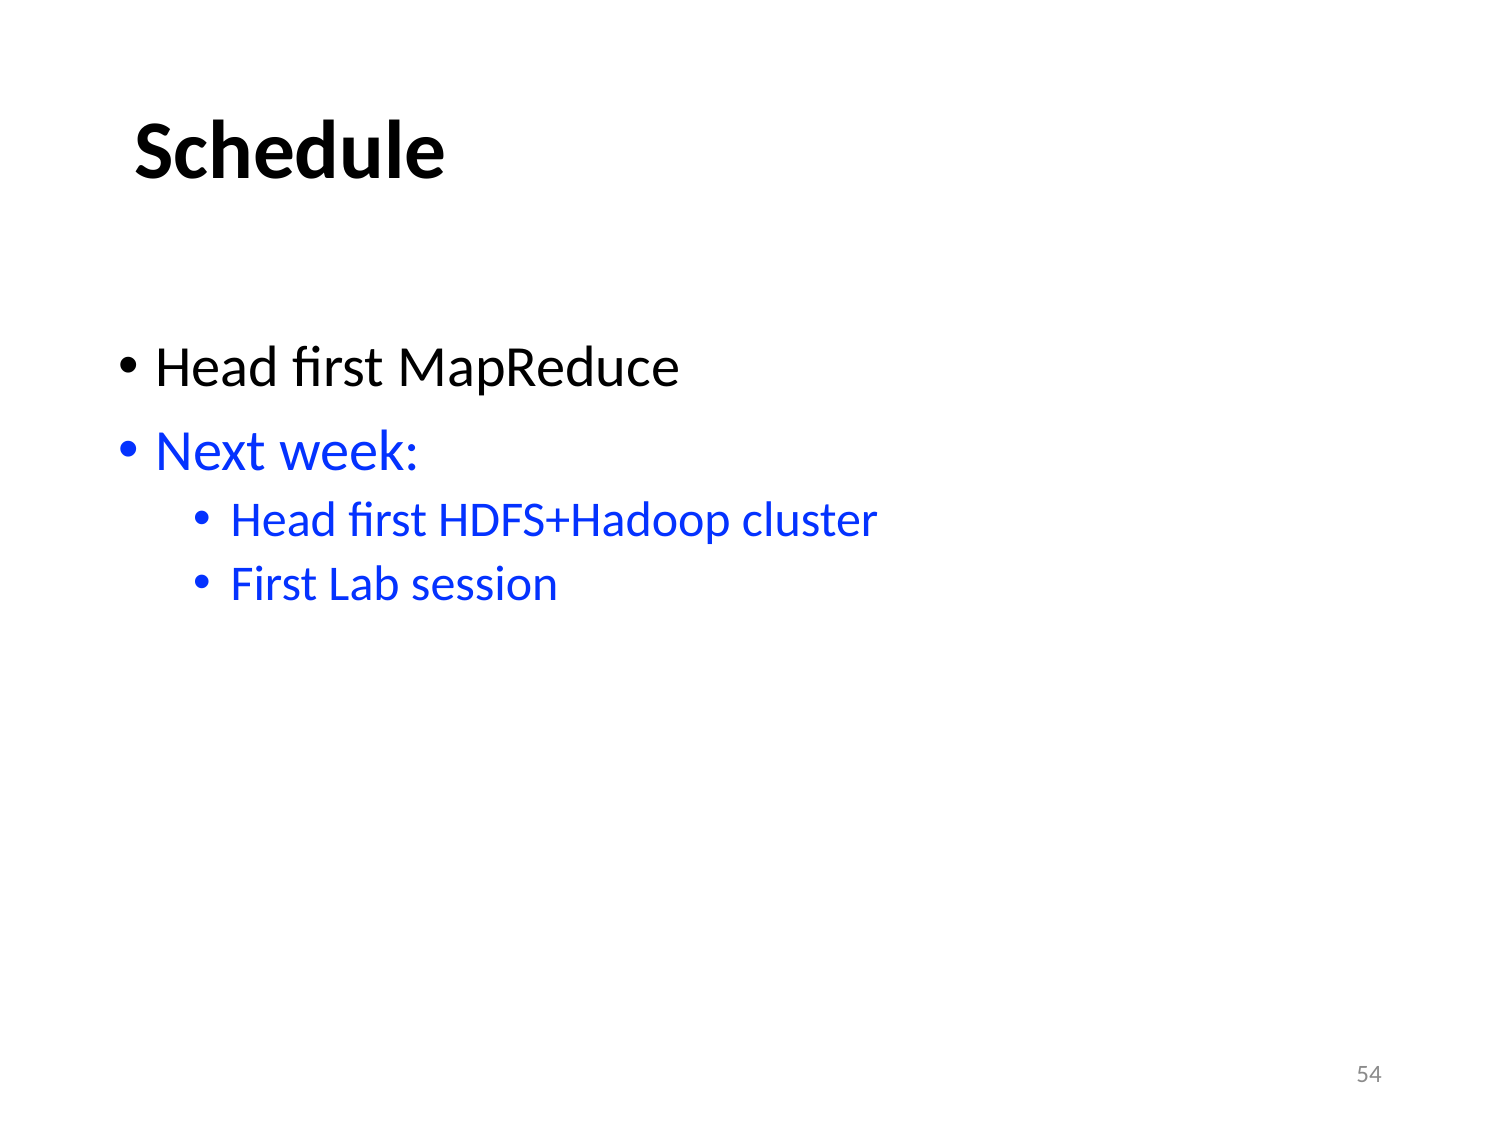

Schedule
Head first MapReduce
Next week:
Head first HDFS+Hadoop cluster
First Lab session
54